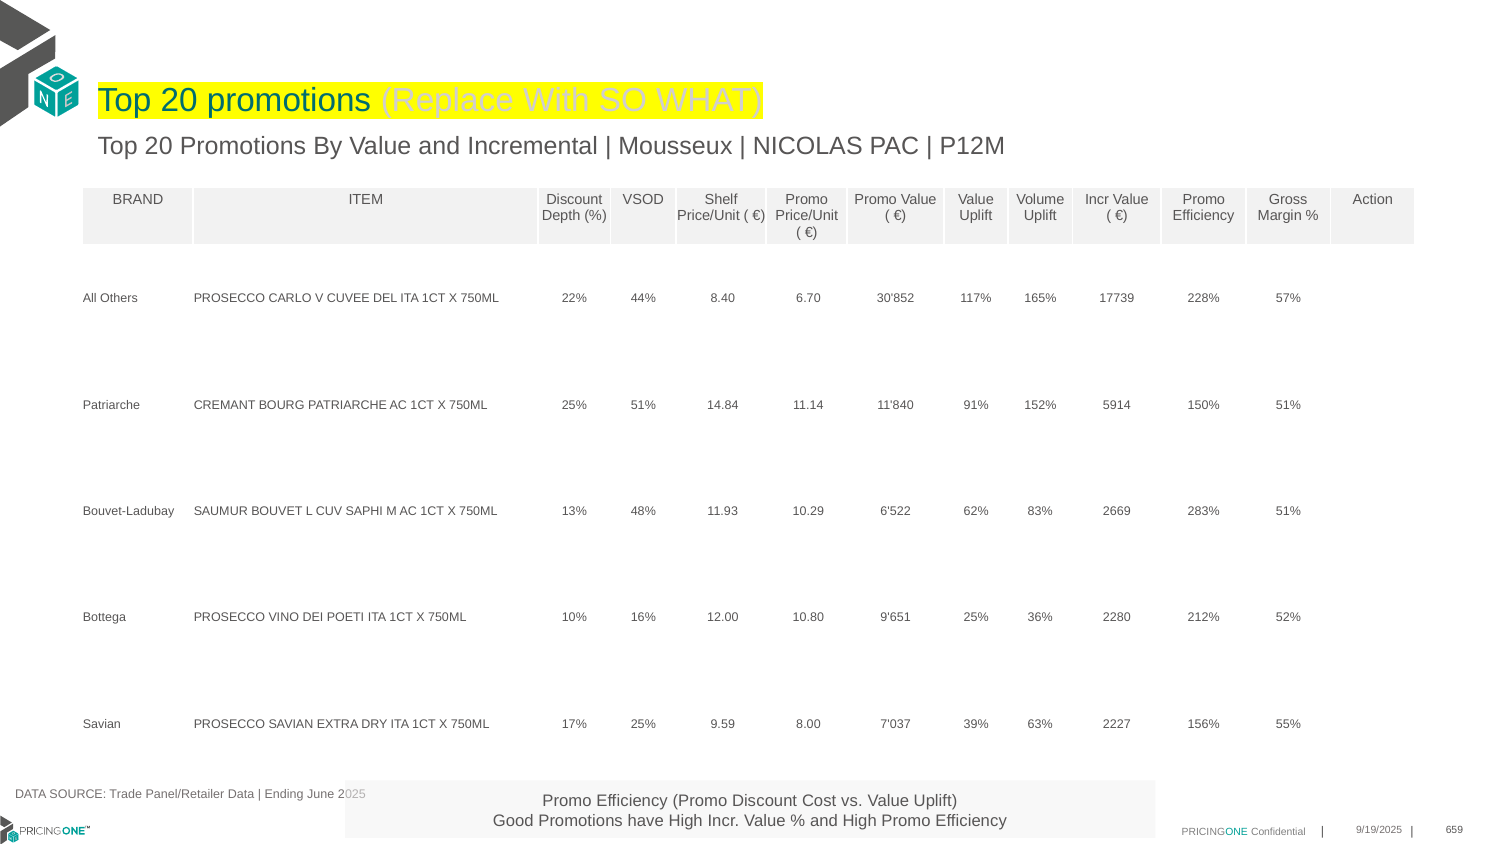

# Top 20 promotions (Replace With SO WHAT)
Top 20 Promotions By Value and Incremental | Mousseux | NICOLAS PAC | P12M
| BRAND | ITEM | Discount Depth (%) | VSOD | Shelf Price/Unit ( €) | Promo Price/Unit ( €) | Promo Value ( €) | Value Uplift | Volume Uplift | Incr Value ( €) | Promo Efficiency | Gross Margin % | Action |
| --- | --- | --- | --- | --- | --- | --- | --- | --- | --- | --- | --- | --- |
| All Others | PROSECCO CARLO V CUVEE DEL ITA 1CT X 750ML | 22% | 44% | 8.40 | 6.70 | 30'852 | 117% | 165% | 17739 | 228% | 57% |  |
| Patriarche | CREMANT BOURG PATRIARCHE AC 1CT X 750ML | 25% | 51% | 14.84 | 11.14 | 11'840 | 91% | 152% | 5914 | 150% | 51% |  |
| Bouvet-Ladubay | SAUMUR BOUVET L CUV SAPHI M AC 1CT X 750ML | 13% | 48% | 11.93 | 10.29 | 6'522 | 62% | 83% | 2669 | 283% | 51% |  |
| Bottega | PROSECCO VINO DEI POETI ITA 1CT X 750ML | 10% | 16% | 12.00 | 10.80 | 9'651 | 25% | 36% | 2280 | 212% | 52% |  |
| Savian | PROSECCO SAVIAN EXTRA DRY ITA 1CT X 750ML | 17% | 25% | 9.59 | 8.00 | 7'037 | 39% | 63% | 2227 | 156% | 55% |  |
DATA SOURCE: Trade Panel/Retailer Data | Ending June 2025
Promo Efficiency (Promo Discount Cost vs. Value Uplift)
Good Promotions have High Incr. Value % and High Promo Efficiency

9/19/2025
659